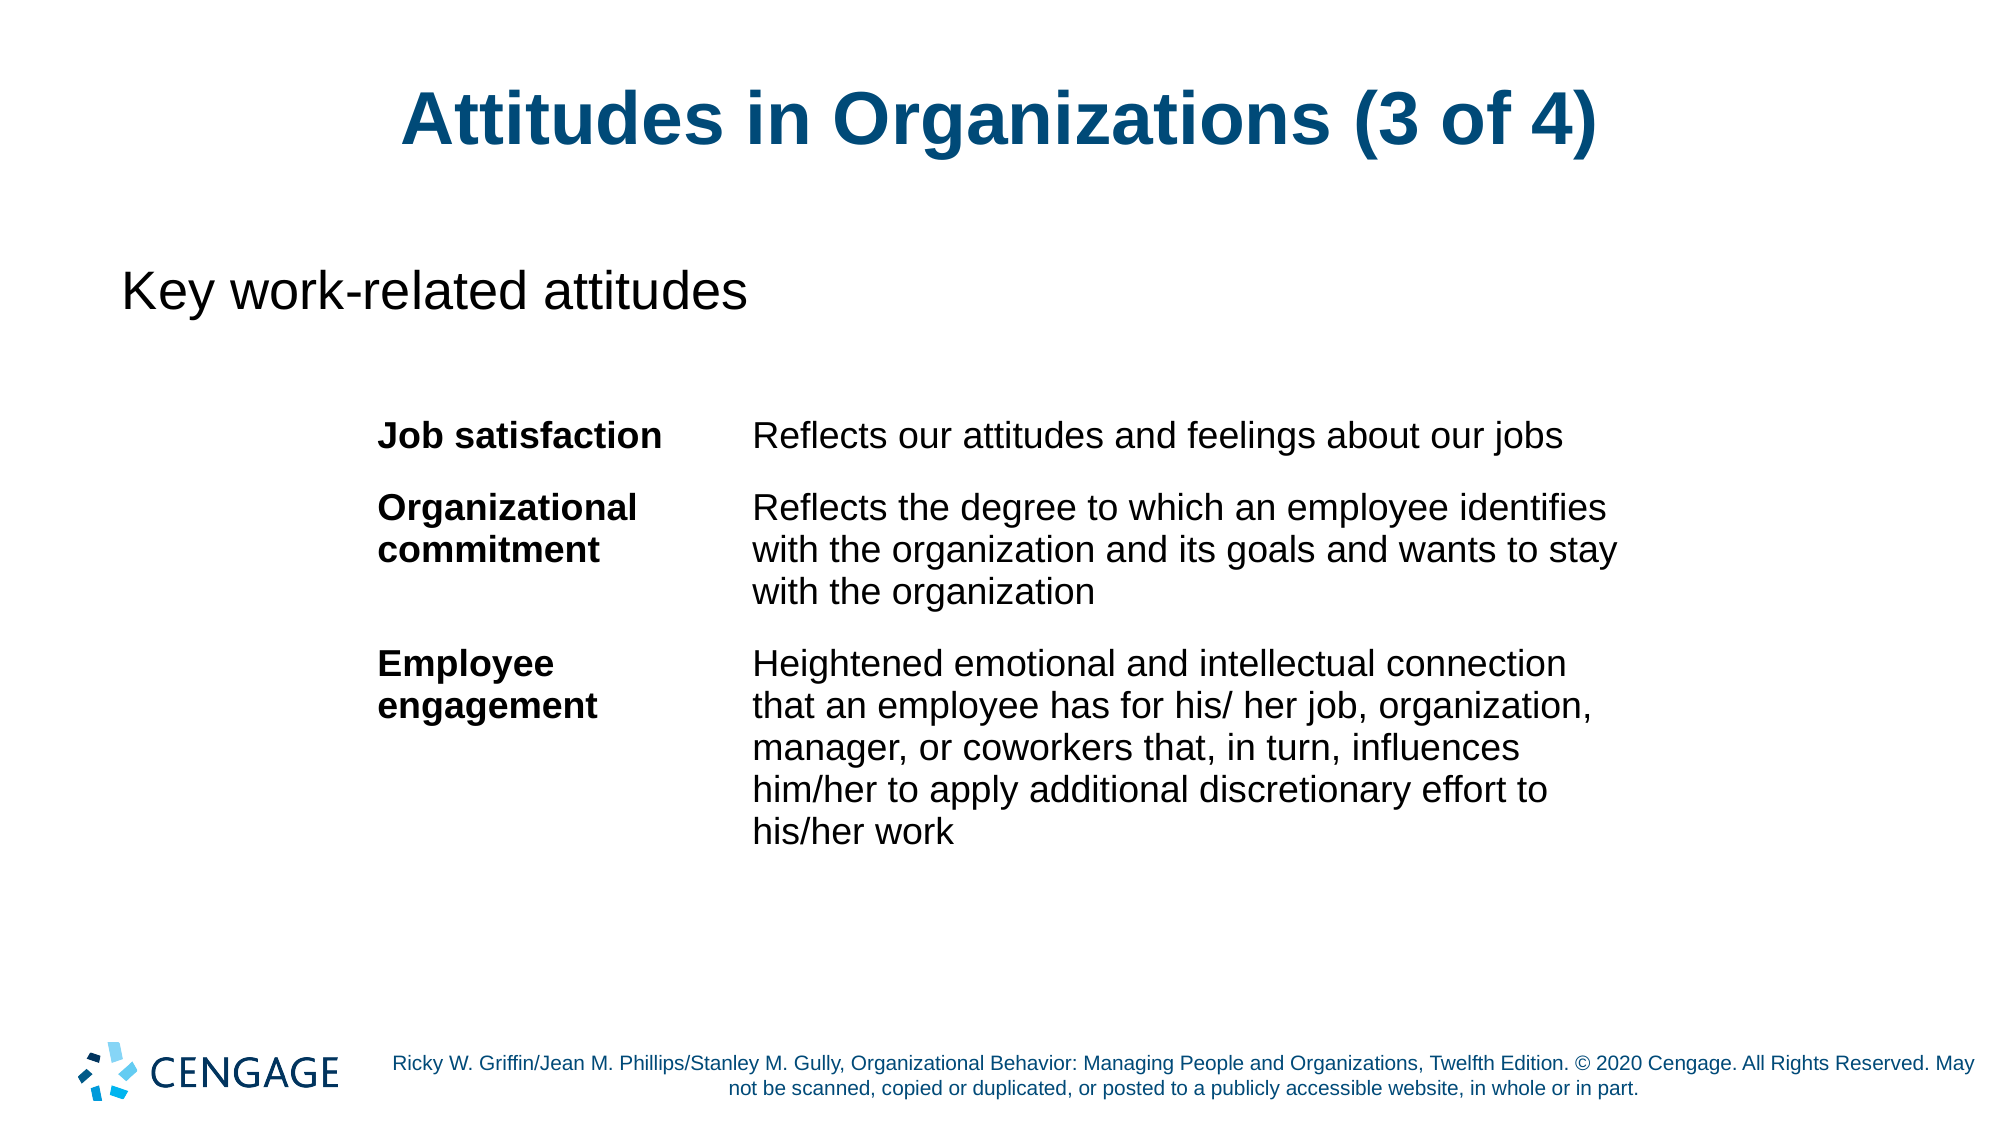

# Attitudes in Organizations (3 of 4)
Key work-related attitudes
| Job satisfaction | Reflects our attitudes and feelings about our jobs |
| --- | --- |
| Organizational commitment | Reflects the degree to which an employee identifies with the organization and its goals and wants to stay with the organization |
| Employee engagement | Heightened emotional and intellectual connection that an employee has for his/ her job, organization, manager, or coworkers that, in turn, influences him/her to apply additional discretionary effort to his/her work |